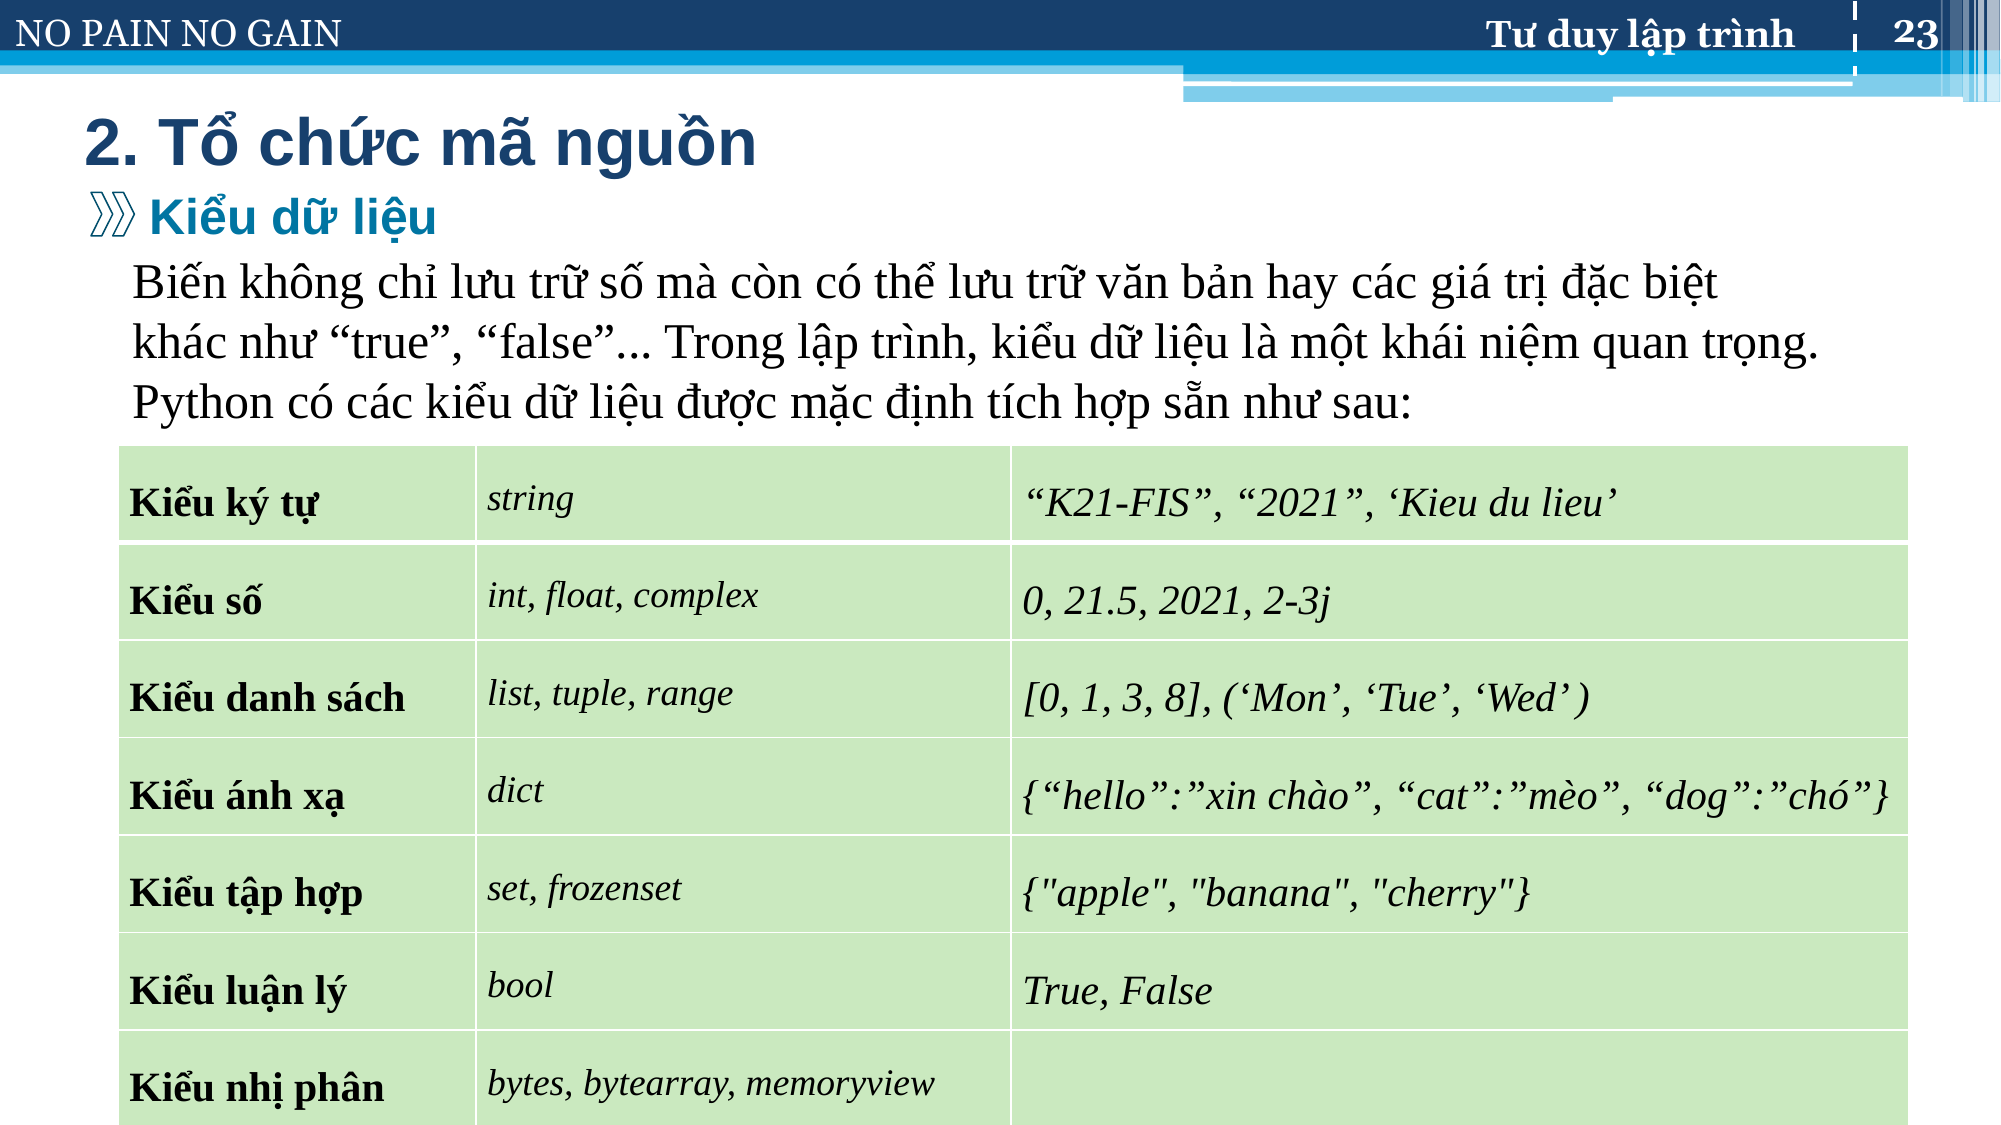

23
# 2. Tổ chức mã nguồn
Kiểu dữ liệu

Biến không chỉ lưu trữ số mà còn có thể lưu trữ văn bản hay các giá trị đặc biệt khác như “true”, “false”... Trong lập trình, kiểu dữ liệu là một khái niệm quan trọng. Python có các kiểu dữ liệu được mặc định tích hợp sẵn như sau:
| Kiểu ký tự | string | “K21-FIS”, “2021”, ‘Kieu du lieu’ |
| --- | --- | --- |
| Kiểu số | int, float, complex | 0, 21.5, 2021, 2-3j |
| Kiểu danh sách | list, tuple, range | [0, 1, 3, 8], (‘Mon’, ‘Tue’, ‘Wed’ ) |
| Kiểu ánh xạ | dict | {“hello”:”xin chào”, “cat”:”mèo”, “dog”:”chó”} |
| Kiểu tập hợp | set, frozenset | {"apple", "banana", "cherry"} |
| Kiểu luận lý | bool | True, False |
| Kiểu nhị phân | bytes, bytearray, memoryview |  |